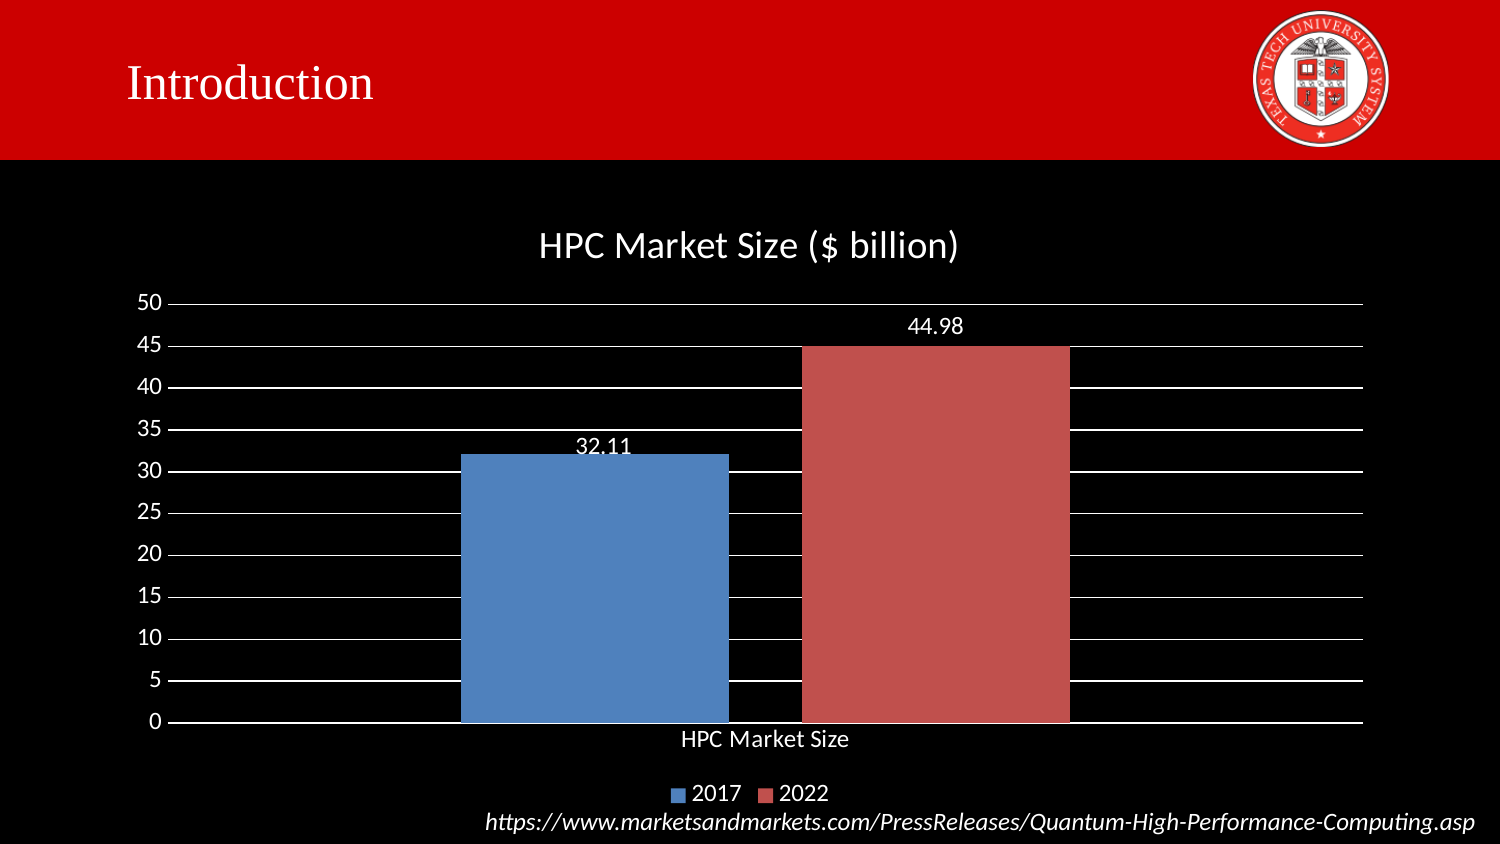

# Introduction

### Chart: HPC Market Size ($ billion)

| Category | 2017 | 2022 |
|---|---|---|
| HPC Market Size | 32.11 | 44.98 |
https://www.marketsandmarkets.com/PressReleases/Quantum-High-Performance-Computing.asp